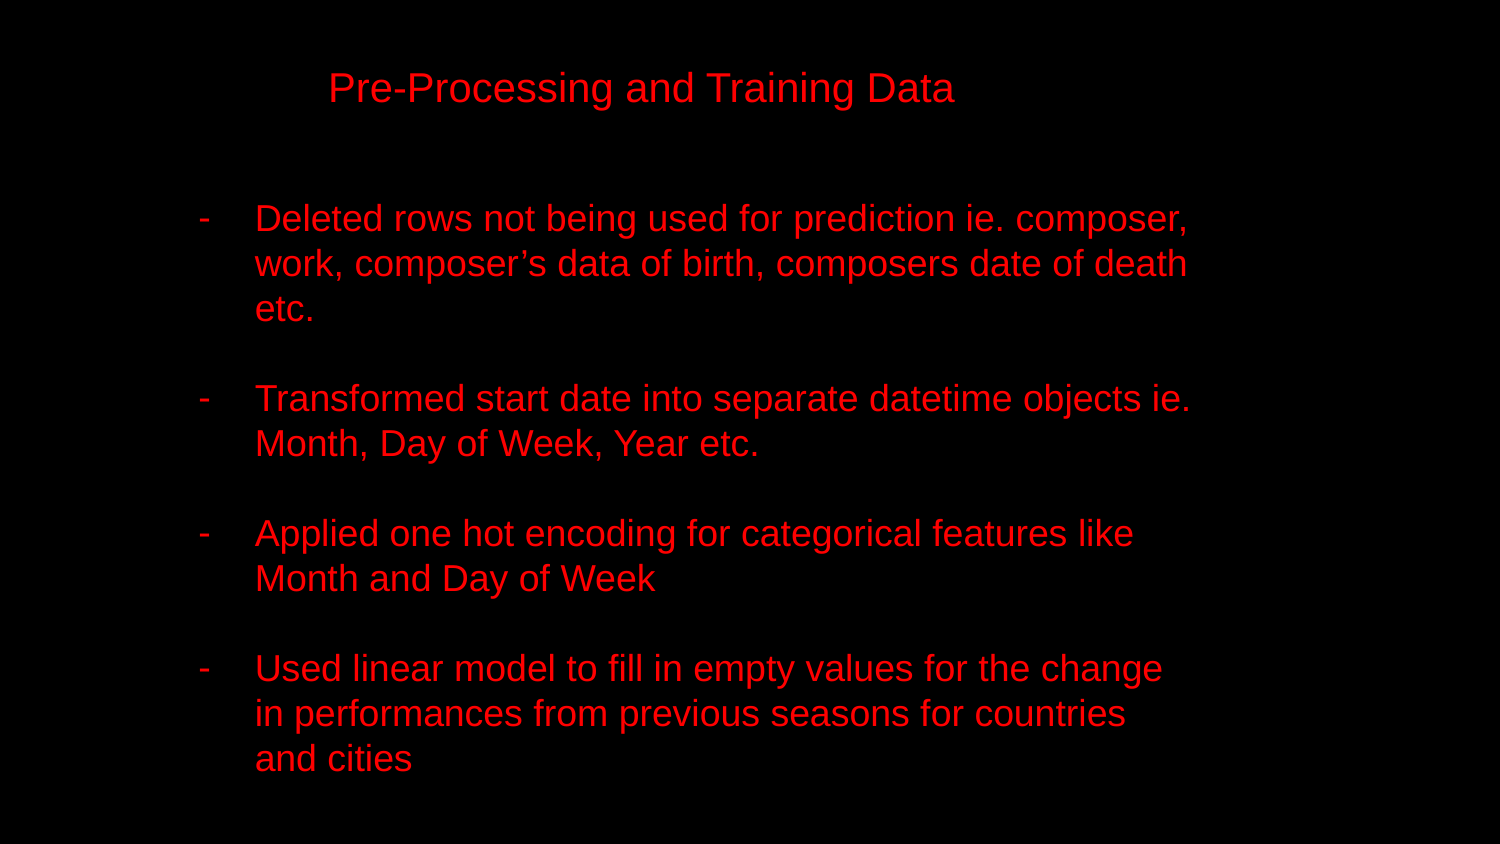

# Pre-Processing and Training Data

Deleted rows not being used for prediction ie. composer, work, composer’s data of birth, composers date of death etc.

Transformed start date into separate datetime objects ie. Month, Day of Week, Year etc.

Applied one hot encoding for categorical features like Month and Day of Week

Used linear model to fill in empty values for the change in performances from previous seasons for countries and cities